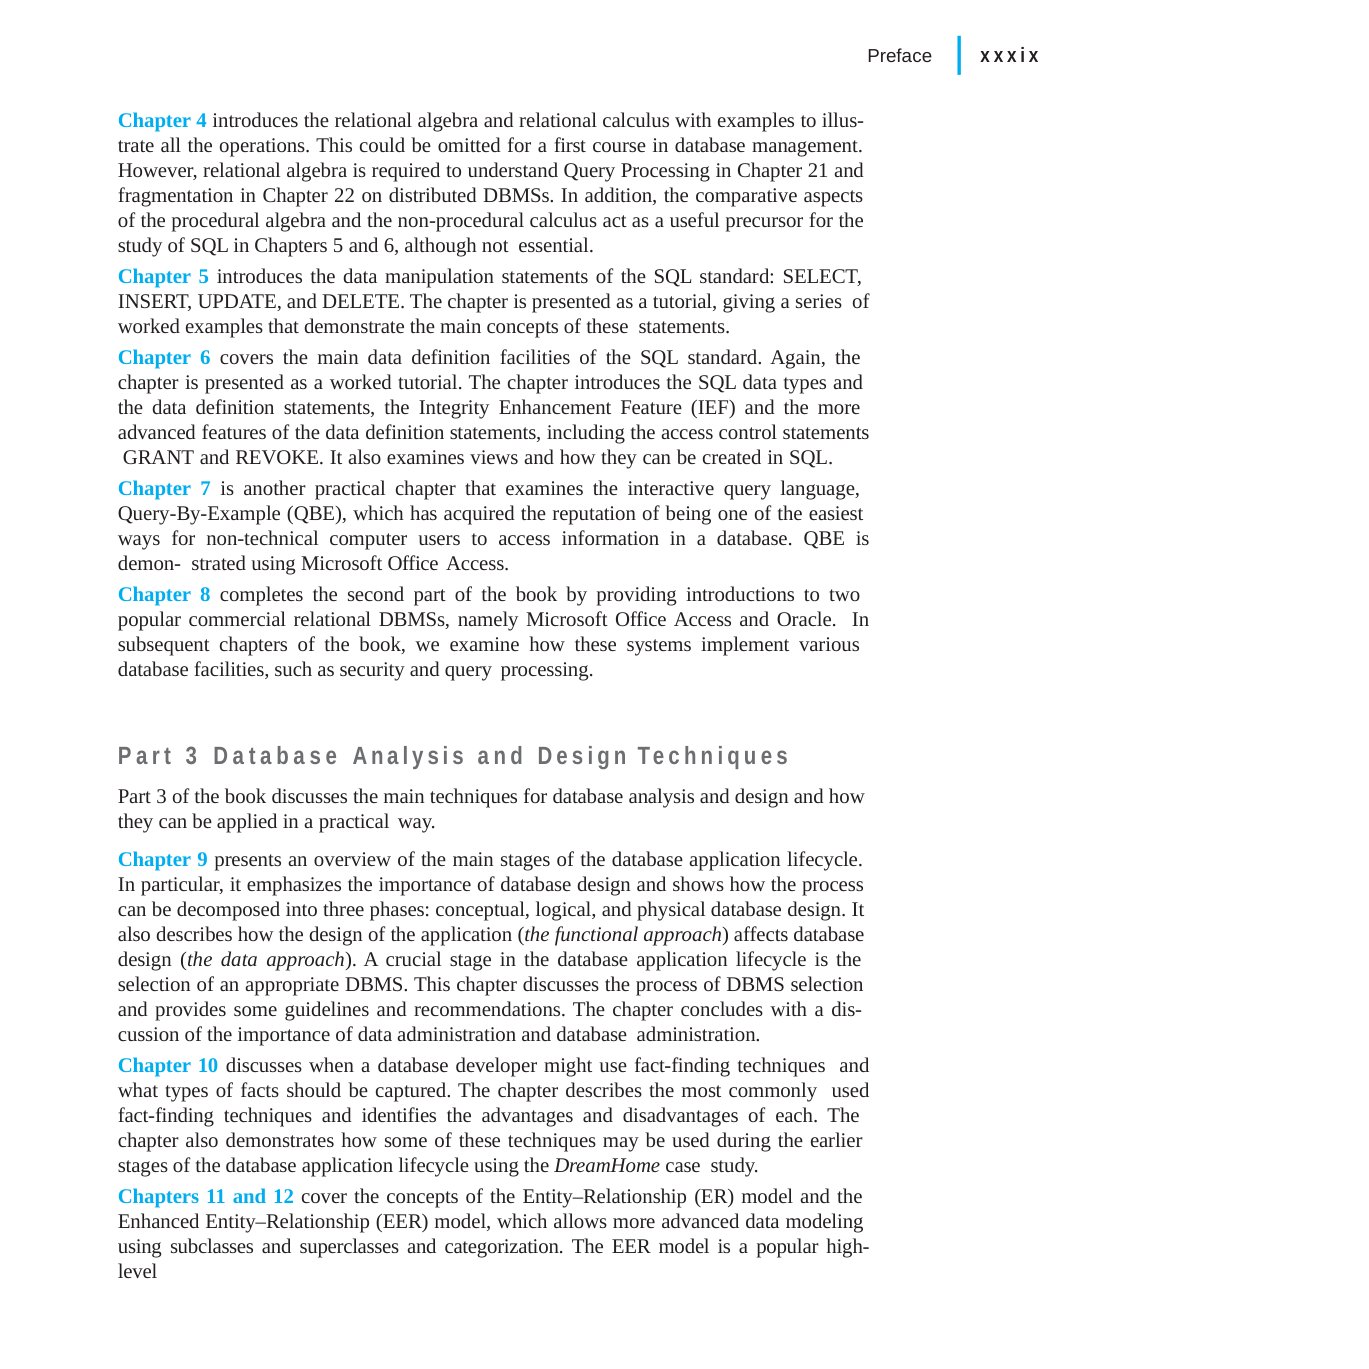

|
xxxix
Preface
Chapter 4 introduces the relational algebra and relational calculus with examples to illus-  trate all the operations. This could be omitted for a first course in database management.  However, relational algebra is required to understand Query Processing in Chapter 21 and  fragmentation in Chapter 22 on distributed DBMSs. In addition, the comparative aspects  of the procedural algebra and the non-procedural calculus act as a useful precursor for the  study of SQL in Chapters 5 and 6, although not essential.
Chapter 5 introduces the data manipulation statements of the SQL standard: SELECT,  INSERT, UPDATE, and DELETE. The chapter is presented as a tutorial, giving a series  of worked examples that demonstrate the main concepts of these statements.
Chapter 6 covers the main data definition facilities of the SQL standard. Again, the  chapter is presented as a worked tutorial. The chapter introduces the SQL data types and  the data definition statements, the Integrity Enhancement Feature (IEF) and the more  advanced features of the data definition statements, including the access control statements  GRANT and REVOKE. It also examines views and how they can be created in SQL.
Chapter 7 is another practical chapter that examines the interactive query language,  Query-By-Example (QBE), which has acquired the reputation of being one of the easiest  ways for non-technical computer users to access information in a database. QBE is demon-  strated using Microsoft Office Access.
Chapter 8 completes the second part of the book by providing introductions to two  popular commercial relational DBMSs, namely Microsoft Office Access and Oracle.  In subsequent chapters of the book, we examine how these systems implement various  database facilities, such as security and query processing.

Part 3 Database Analysis and Design Techniques
Part 3 of the book discusses the main techniques for database analysis and design and how  they can be applied in a practical way.
Chapter 9 presents an overview of the main stages of the database application lifecycle.  In particular, it emphasizes the importance of database design and shows how the process  can be decomposed into three phases: conceptual, logical, and physical database design. It  also describes how the design of the application (the functional approach) affects database  design (the data approach). A crucial stage in the database application lifecycle is the  selection of an appropriate DBMS. This chapter discusses the process of DBMS selection  and provides some guidelines and recommendations. The chapter concludes with a dis-  cussion of the importance of data administration and database administration.
Chapter 10 discusses when a database developer might use fact-finding techniques  and what types of facts should be captured. The chapter describes the most commonly  used fact-finding techniques and identifies the advantages and disadvantages of each. The  chapter also demonstrates how some of these techniques may be used during the earlier  stages of the database application lifecycle using the DreamHome case study.
Chapters 11 and 12 cover the concepts of the Entity–Relationship (ER) model and the  Enhanced Entity–Relationship (EER) model, which allows more advanced data modeling  using subclasses and superclasses and categorization. The EER model is a popular high-level